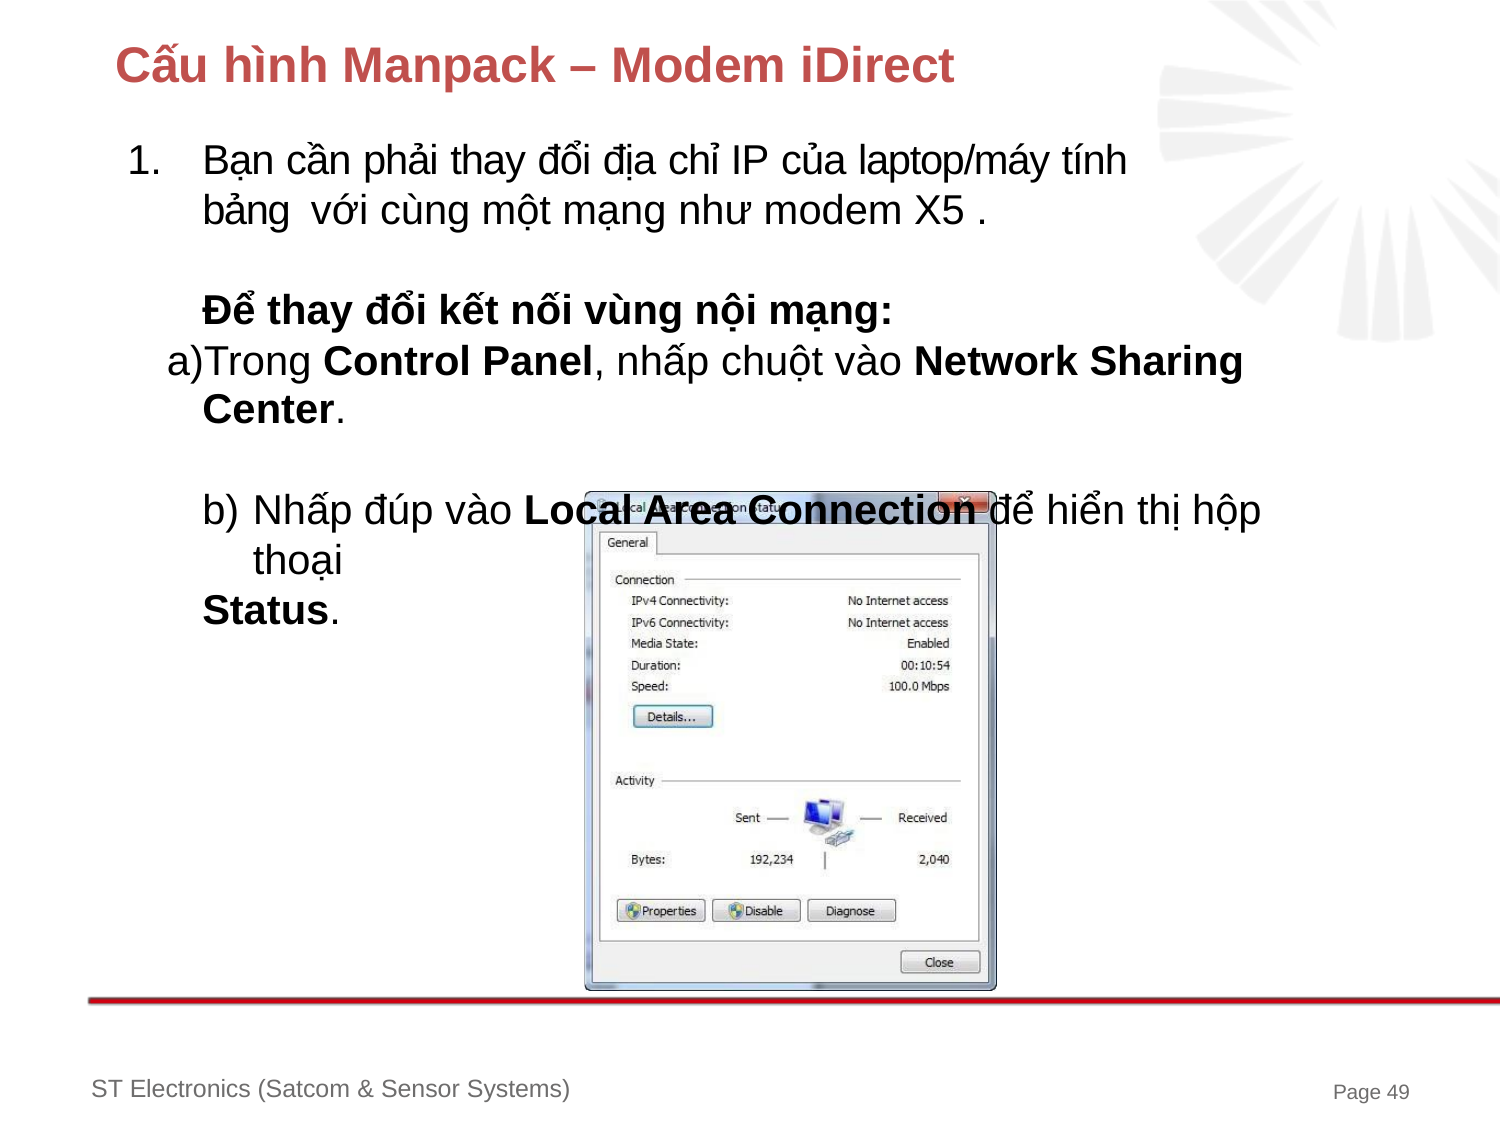

# Cấu hình Manpack – Modem iDirect
Bạn cần phải thay đổi địa chỉ IP của laptop/máy tính bảng  với cùng một mạng như modem X5 .

Để thay đổi kết nối vùng nội mạng:
Trong Control Panel, nhấp chuột vào Network Sharing  Center.

Nhấp đúp vào Local Area Connection để hiển thị hộp thoại
Status.

ST Electronics (Satcom & Sensor Systems)
Page 49